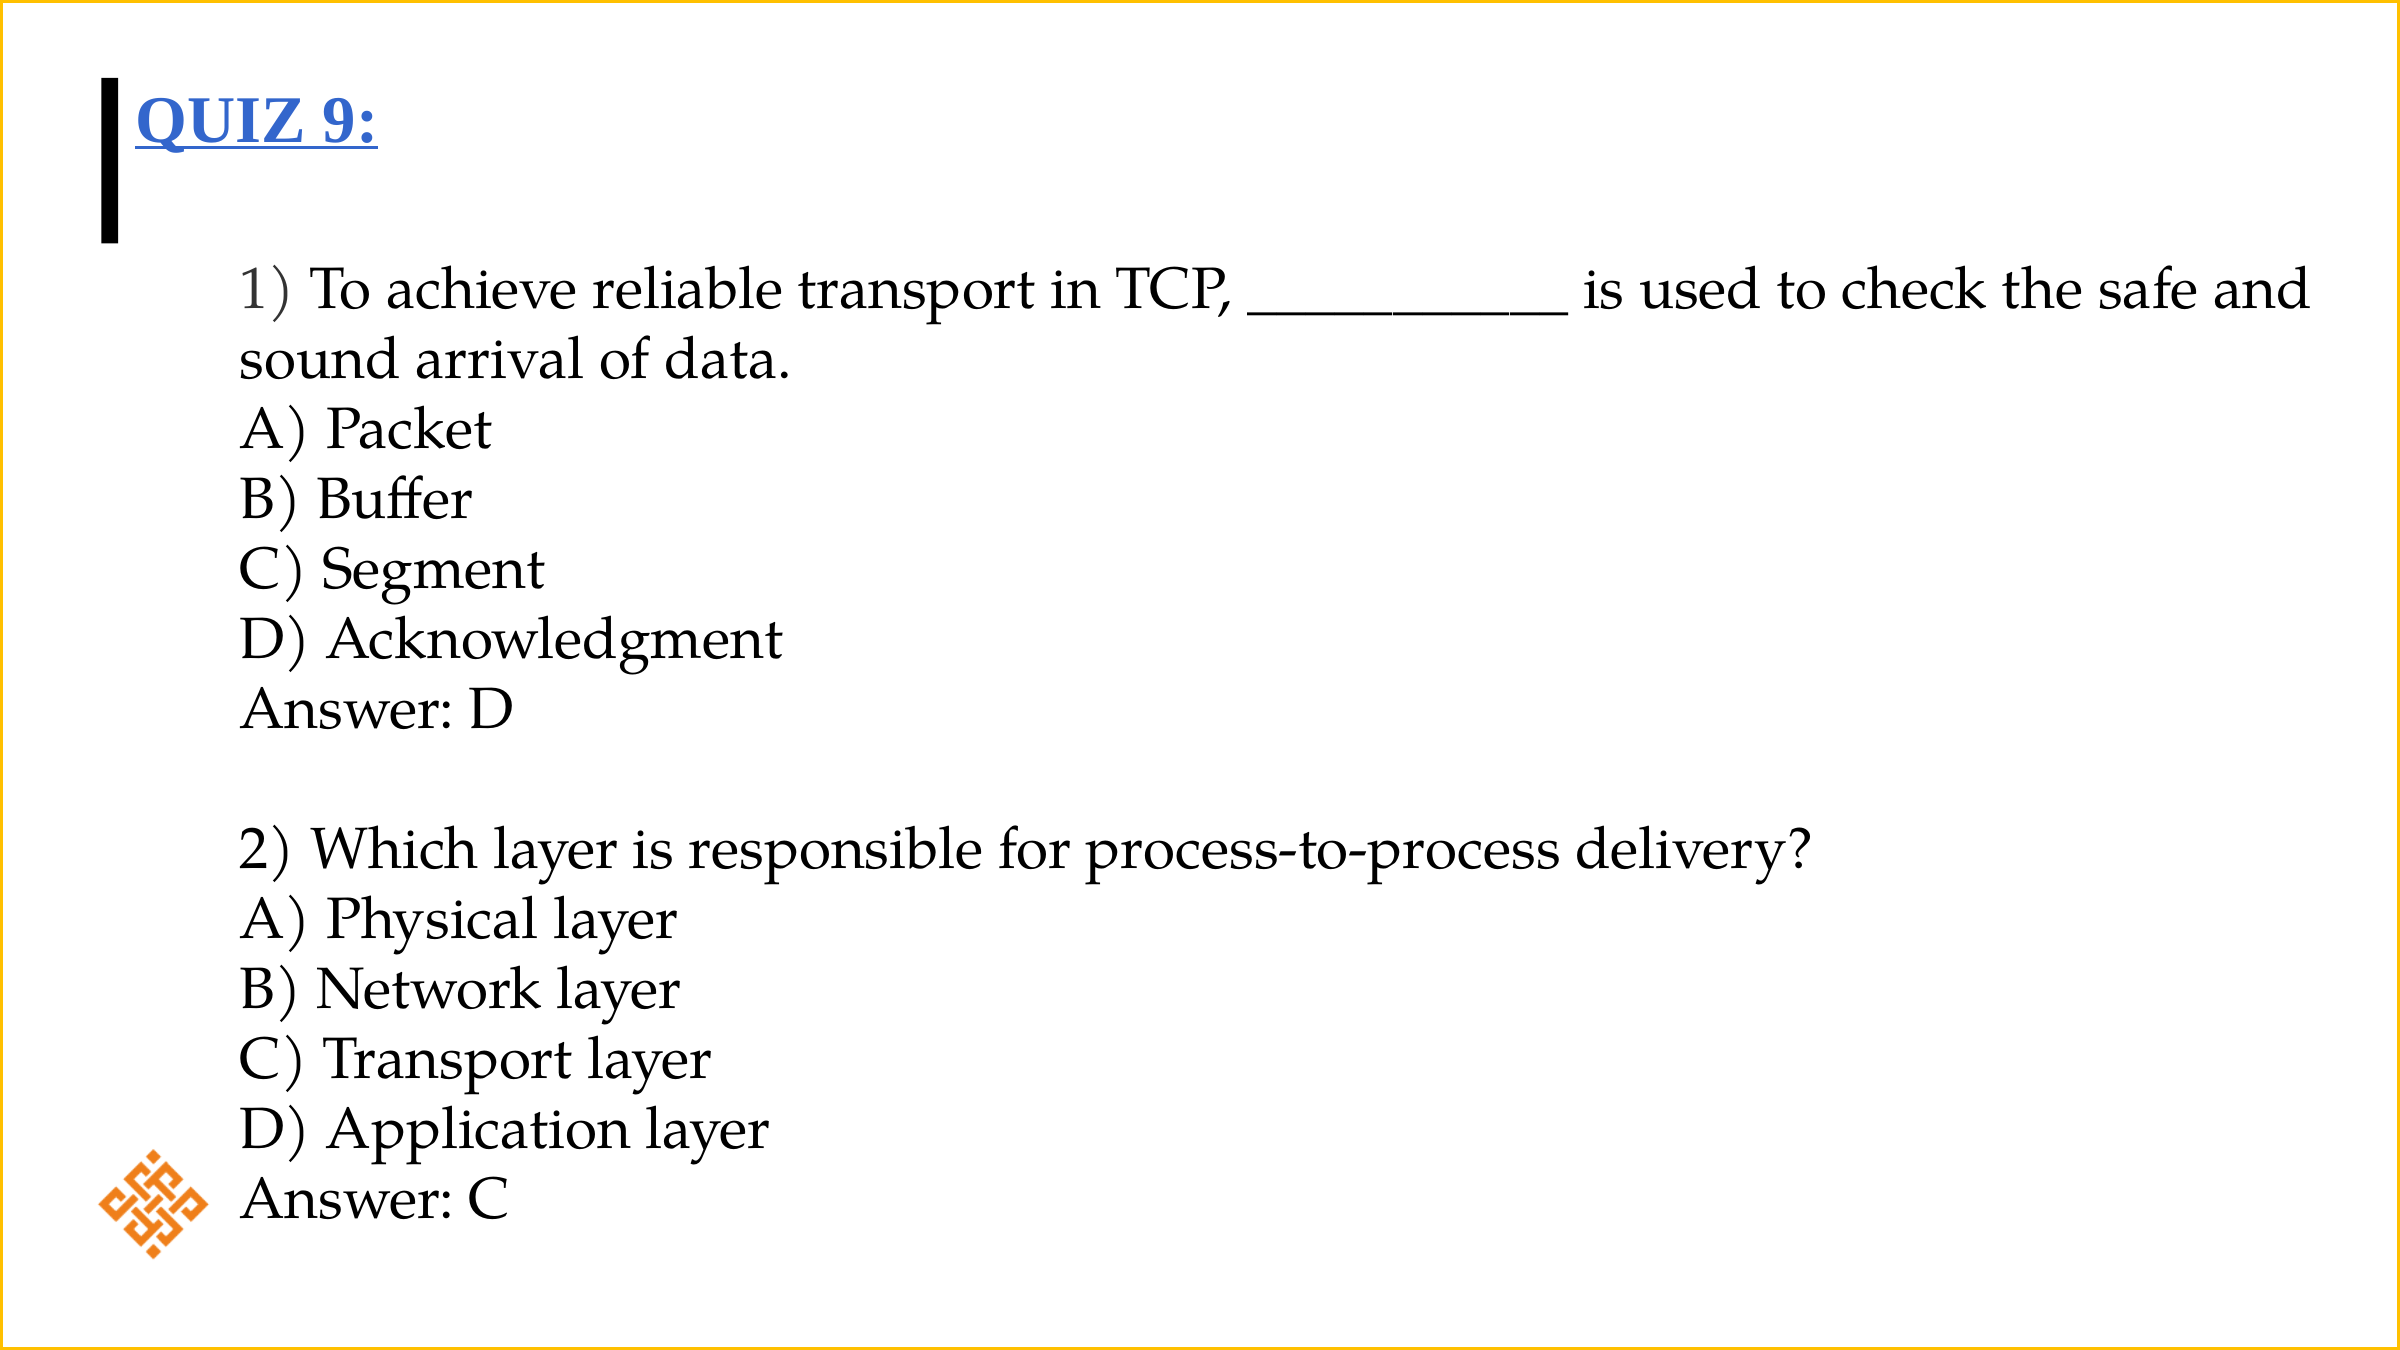

# Quiz 9:
1) To achieve reliable transport in TCP, ___________ is used to check the safe and sound arrival of data.
A) Packet
B) Buffer
C) Segment
D) Acknowledgment
Answer: D

2) Which layer is responsible for process-to-process delivery?
A) Physical layer
B) Network layer
C) Transport layer
D) Application layer
Answer: C